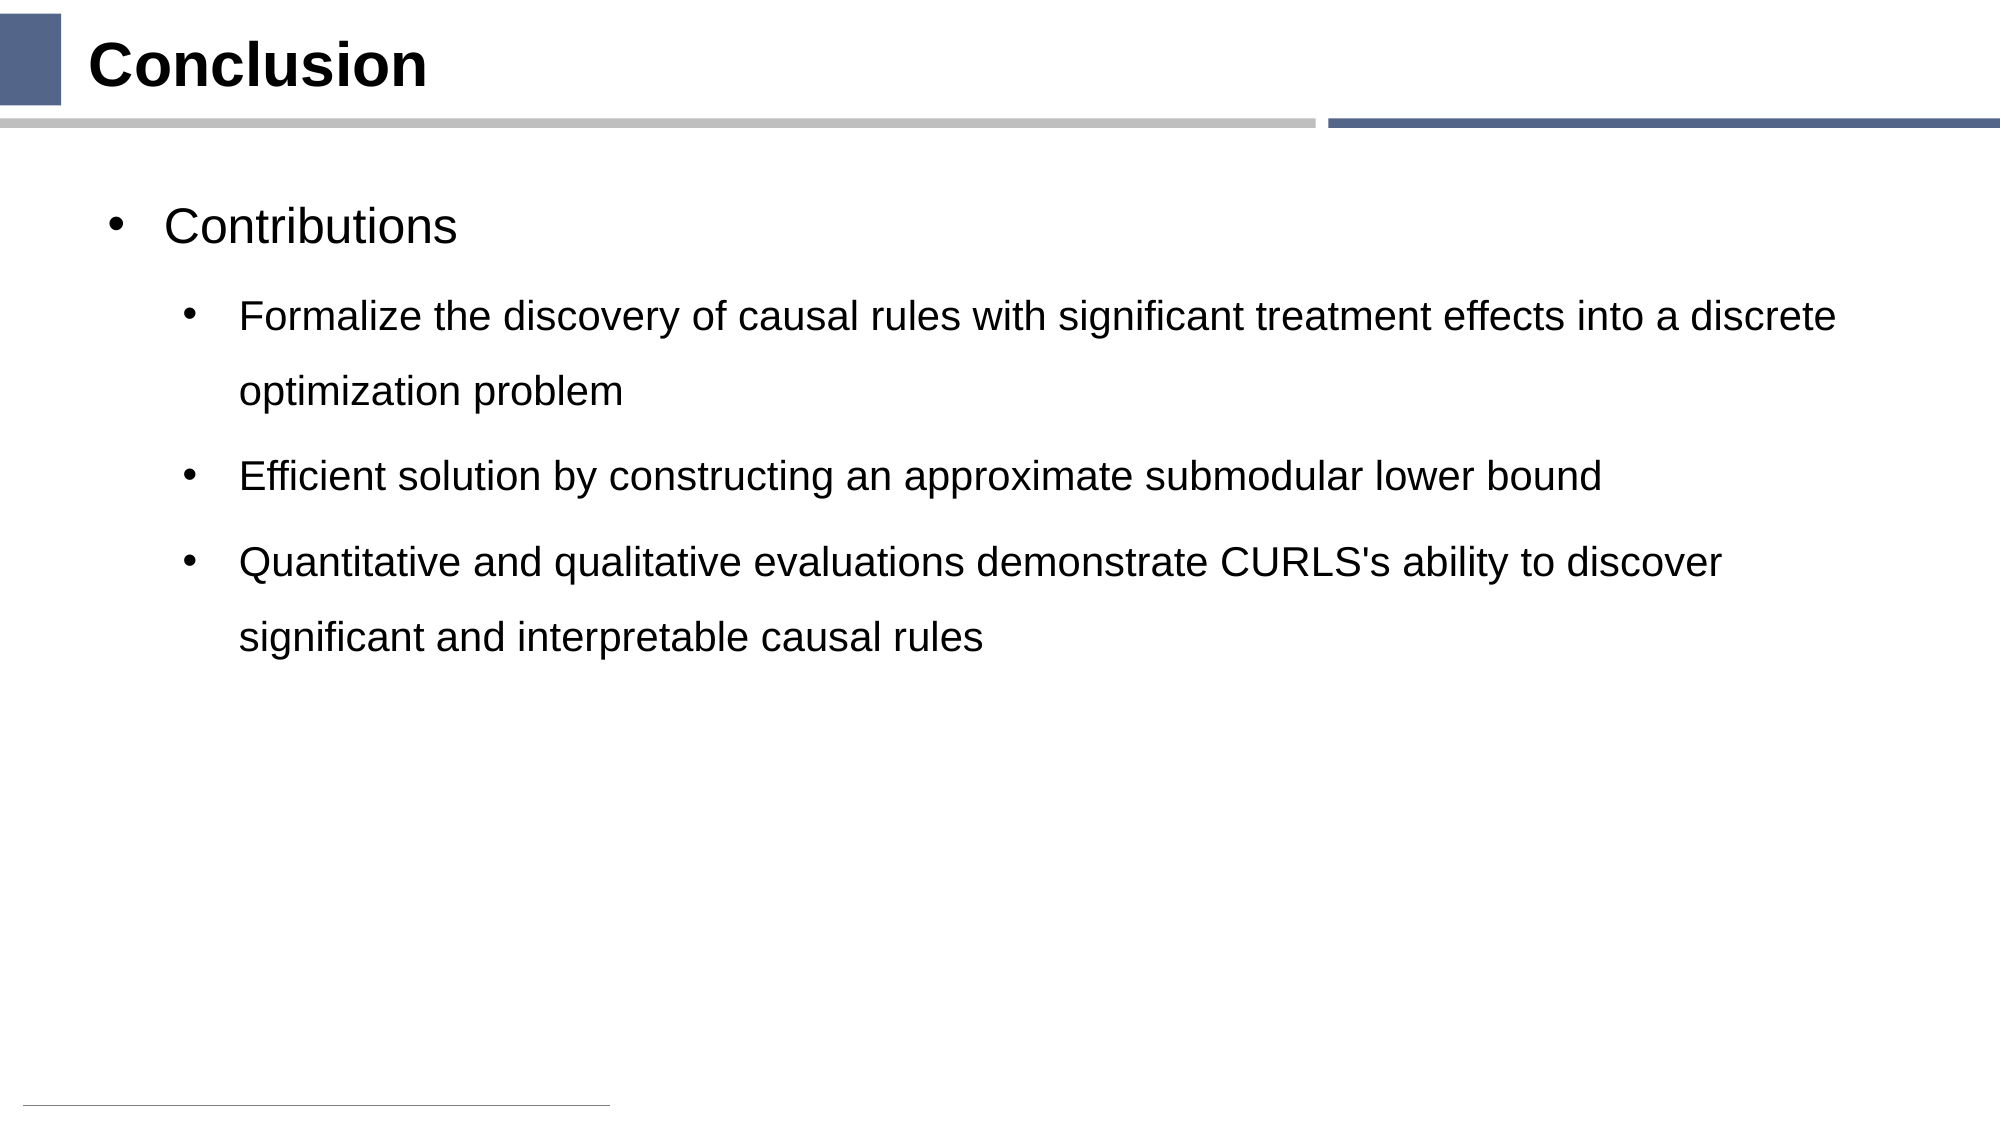

# Conclusion
Contributions
Formalize the discovery of causal rules with significant treatment effects into a discrete optimization problem
Efficient solution by constructing an approximate submodular lower bound
Quantitative and qualitative evaluations demonstrate CURLS's ability to discover significant and interpretable causal rules